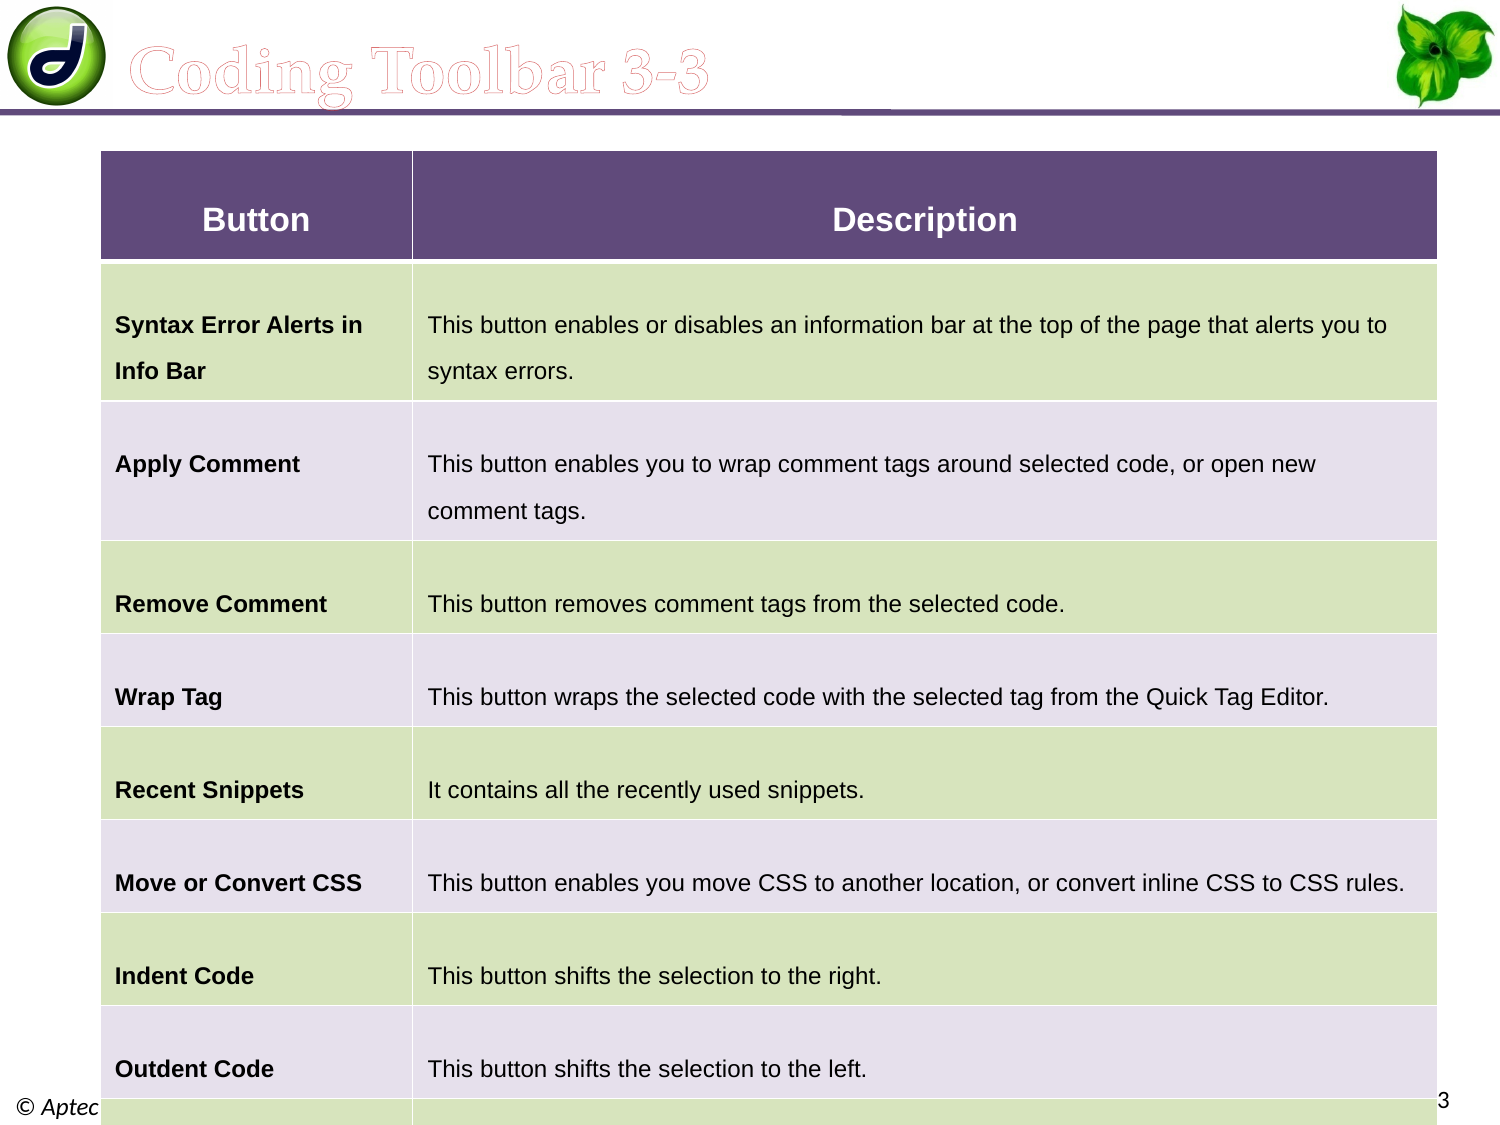

# Coding Toolbar 3-3
| Button | Description |
| --- | --- |
| Syntax Error Alerts in Info Bar | This button enables or disables an information bar at the top of the page that alerts you to syntax errors. |
| Apply Comment | This button enables you to wrap comment tags around selected code, or open new comment tags. |
| Remove Comment | This button removes comment tags from the selected code. |
| Wrap Tag | This button wraps the selected code with the selected tag from the Quick Tag Editor. |
| Recent Snippets | It contains all the recently used snippets. |
| Move or Convert CSS | This button enables you move CSS to another location, or convert inline CSS to CSS rules. |
| Indent Code | This button shifts the selection to the right. |
| Outdent Code | This button shifts the selection to the left. |
| Format Source Code | This button enables you to apply a defined formatting to the whole Web page using code formatting options. |
Forms, CSS, Behaviors, and Snippets / Session 3
63